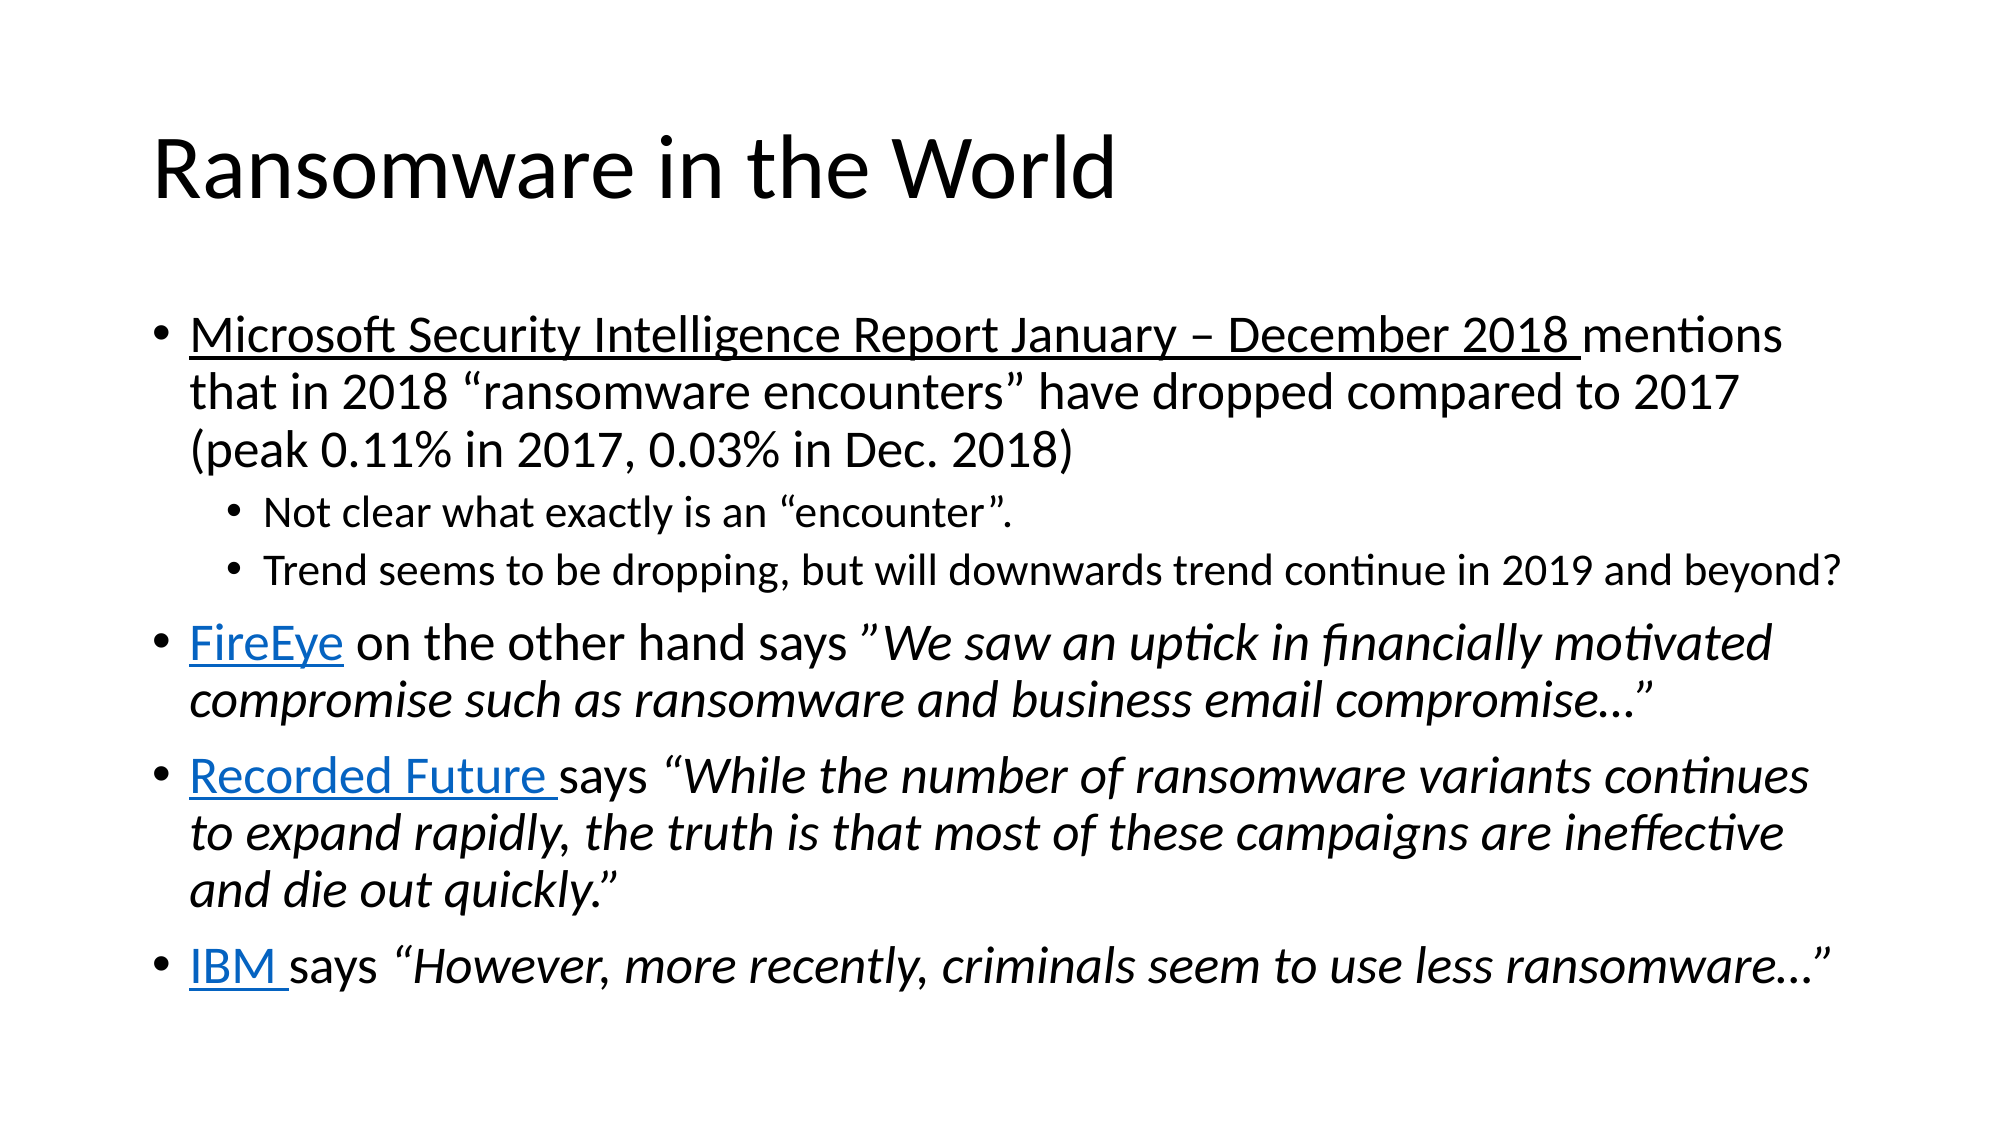

# Ransomware in the World
Microsoft Security Intelligence Report January – December 2018 mentions that in 2018 “ransomware encounters” have dropped compared to 2017 (peak 0.11% in 2017, 0.03% in Dec. 2018)
Not clear what exactly is an “encounter”.
Trend seems to be dropping, but will downwards trend continue in 2019 and beyond?
FireEye on the other hand says ”We saw an uptick in financially motivated compromise such as ransomware and business email compromise…”
Recorded Future says “While the number of ransomware variants continues to expand rapidly, the truth is that most of these campaigns are ineffective and die out quickly.”
IBM says “However, more recently, criminals seem to use less ransomware…”